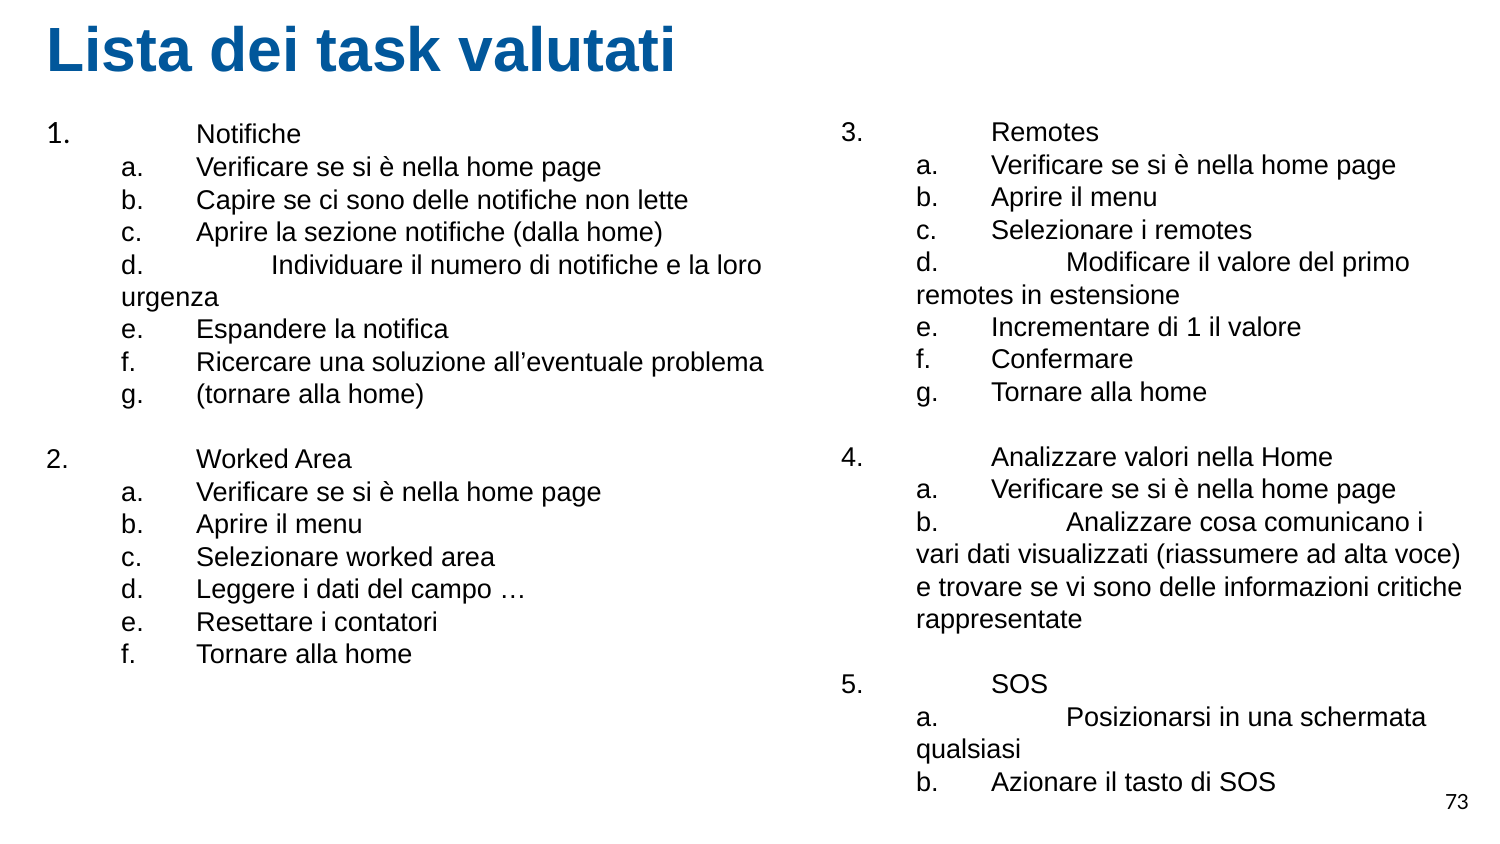

# Lista dei task valutati

1.	Notifiche
a.	Verificare se si è nella home page
b.	Capire se ci sono delle notifiche non lette
c.	Aprire la sezione notifiche (dalla home)
d.	Individuare il numero di notifiche e la loro urgenza
e.	Espandere la notifica
f.	Ricercare una soluzione all’eventuale problema
g.	(tornare alla home)

2.	Worked Area
a.	Verificare se si è nella home page
b.	Aprire il menu
c.	Selezionare worked area
d.	Leggere i dati del campo …
e.	Resettare i contatori
f.	Tornare alla home

3.	Remotes
a.	Verificare se si è nella home page
b.	Aprire il menu
c.	Selezionare i remotes
d.	Modificare il valore del primo remotes in estensione
e.	Incrementare di 1 il valore
f.	Confermare
g.	Tornare alla home

4.	Analizzare valori nella Home
a.	Verificare se si è nella home page
b.	Analizzare cosa comunicano i vari dati visualizzati (riassumere ad alta voce) e trovare se vi sono delle informazioni critiche rappresentate

5.	SOS
a.	Posizionarsi in una schermata qualsiasi
b.	Azionare il tasto di SOS

73